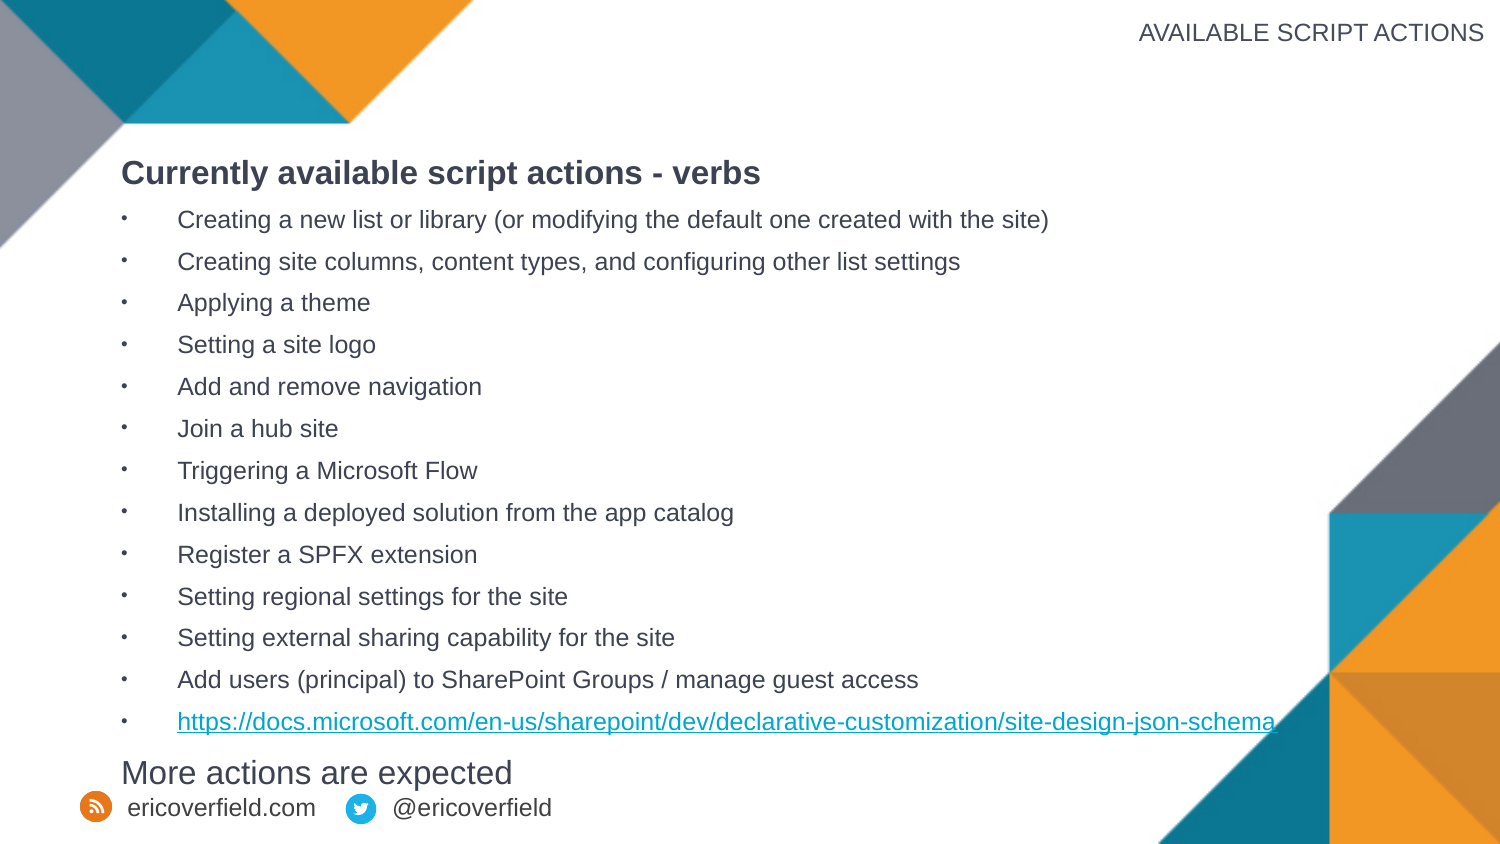

AVAILABLE SCRIPT ACTIONS
Currently available script actions - verbs
Creating a new list or library (or modifying the default one created with the site)
Creating site columns, content types, and configuring other list settings
Applying a theme
Setting a site logo
Add and remove navigation
Join a hub site
Triggering a Microsoft Flow
Installing a deployed solution from the app catalog
Register a SPFX extension
Setting regional settings for the site
Setting external sharing capability for the site
Add users (principal) to SharePoint Groups / manage guest access
https://docs.microsoft.com/en-us/sharepoint/dev/declarative-customization/site-design-json-schema
More actions are expected